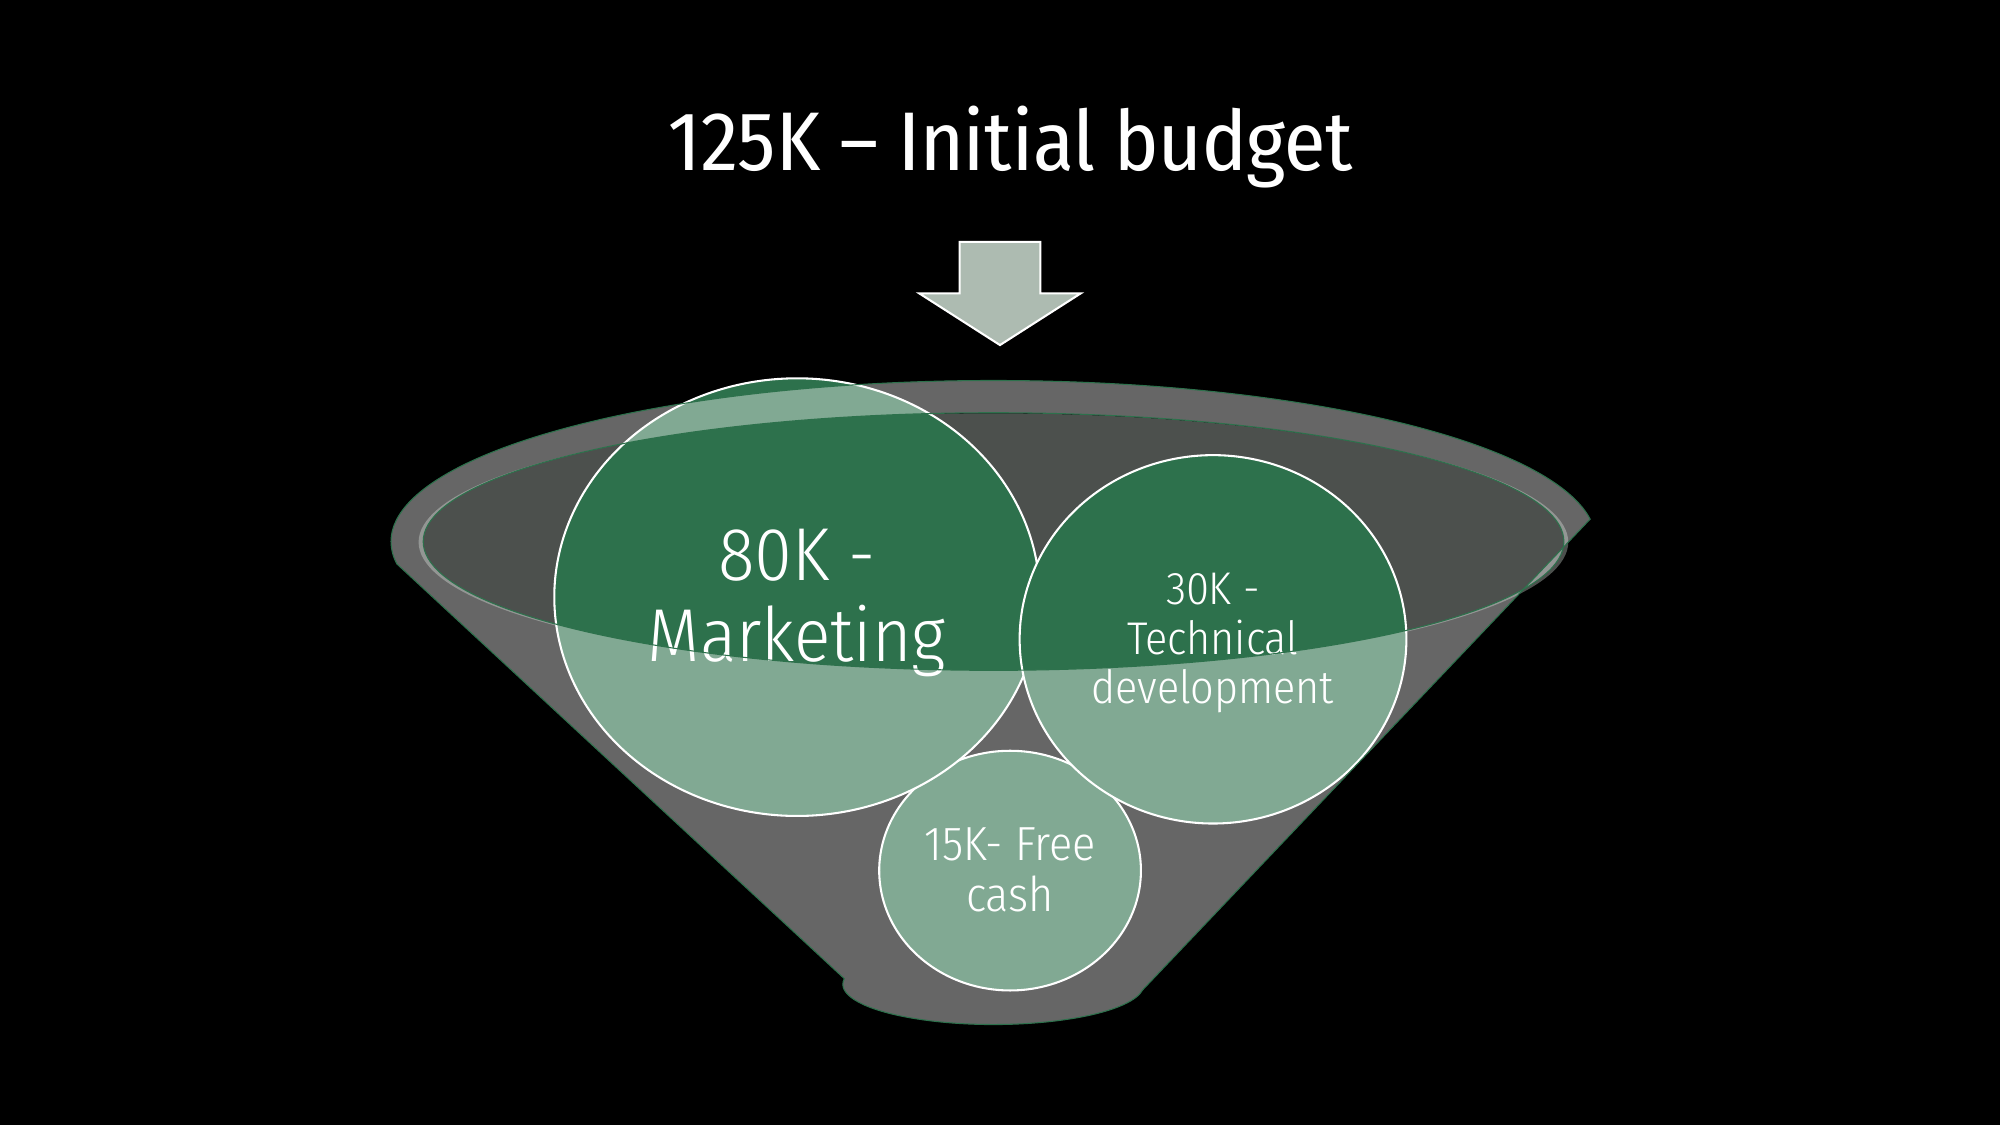

125K – Initial budget
15K- Free cash
80K - Marketing
30K - Technical development